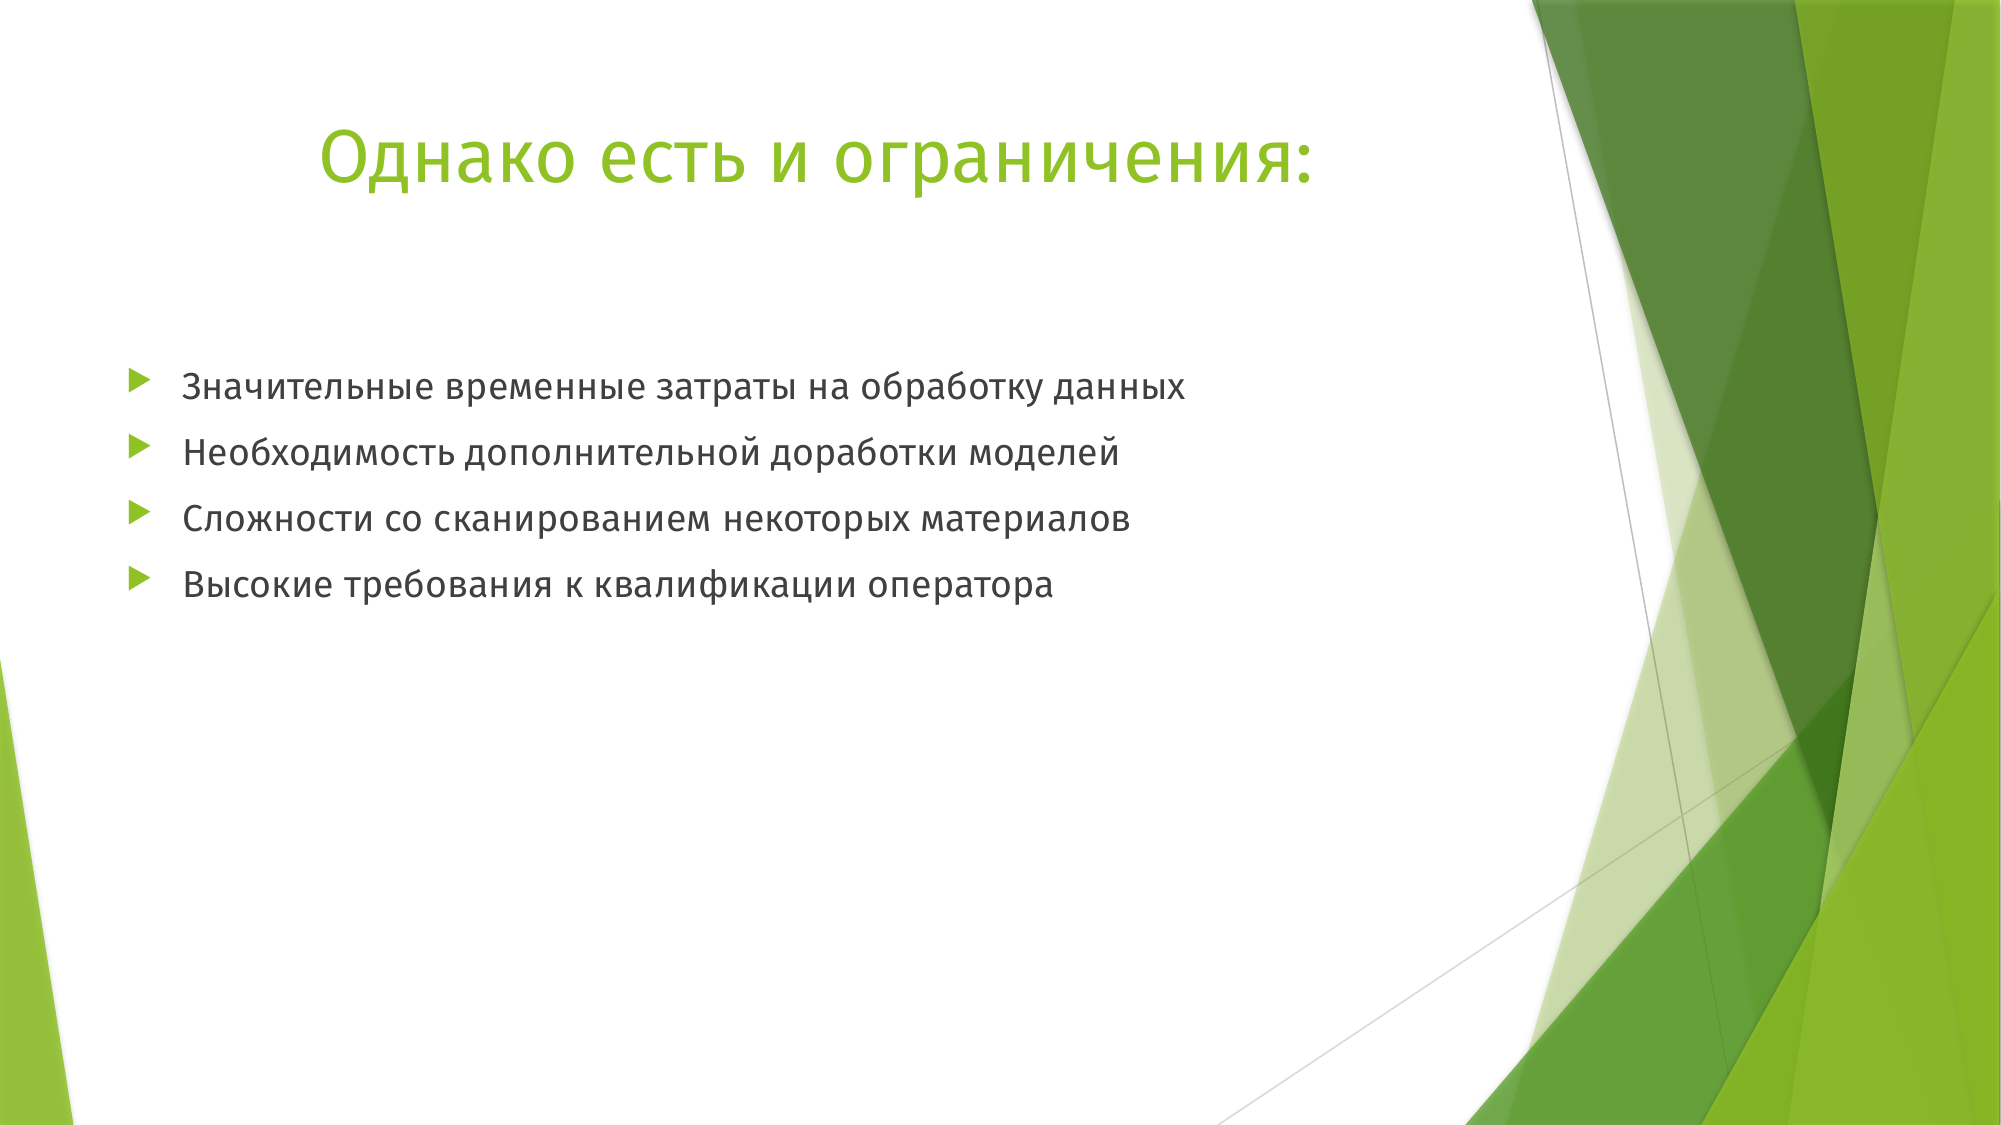

# Однако есть и ограничения:
Значительные временные затраты на обработку данных
Необходимость дополнительной доработки моделей
Сложности со сканированием некоторых материалов
Высокие требования к квалификации оператора